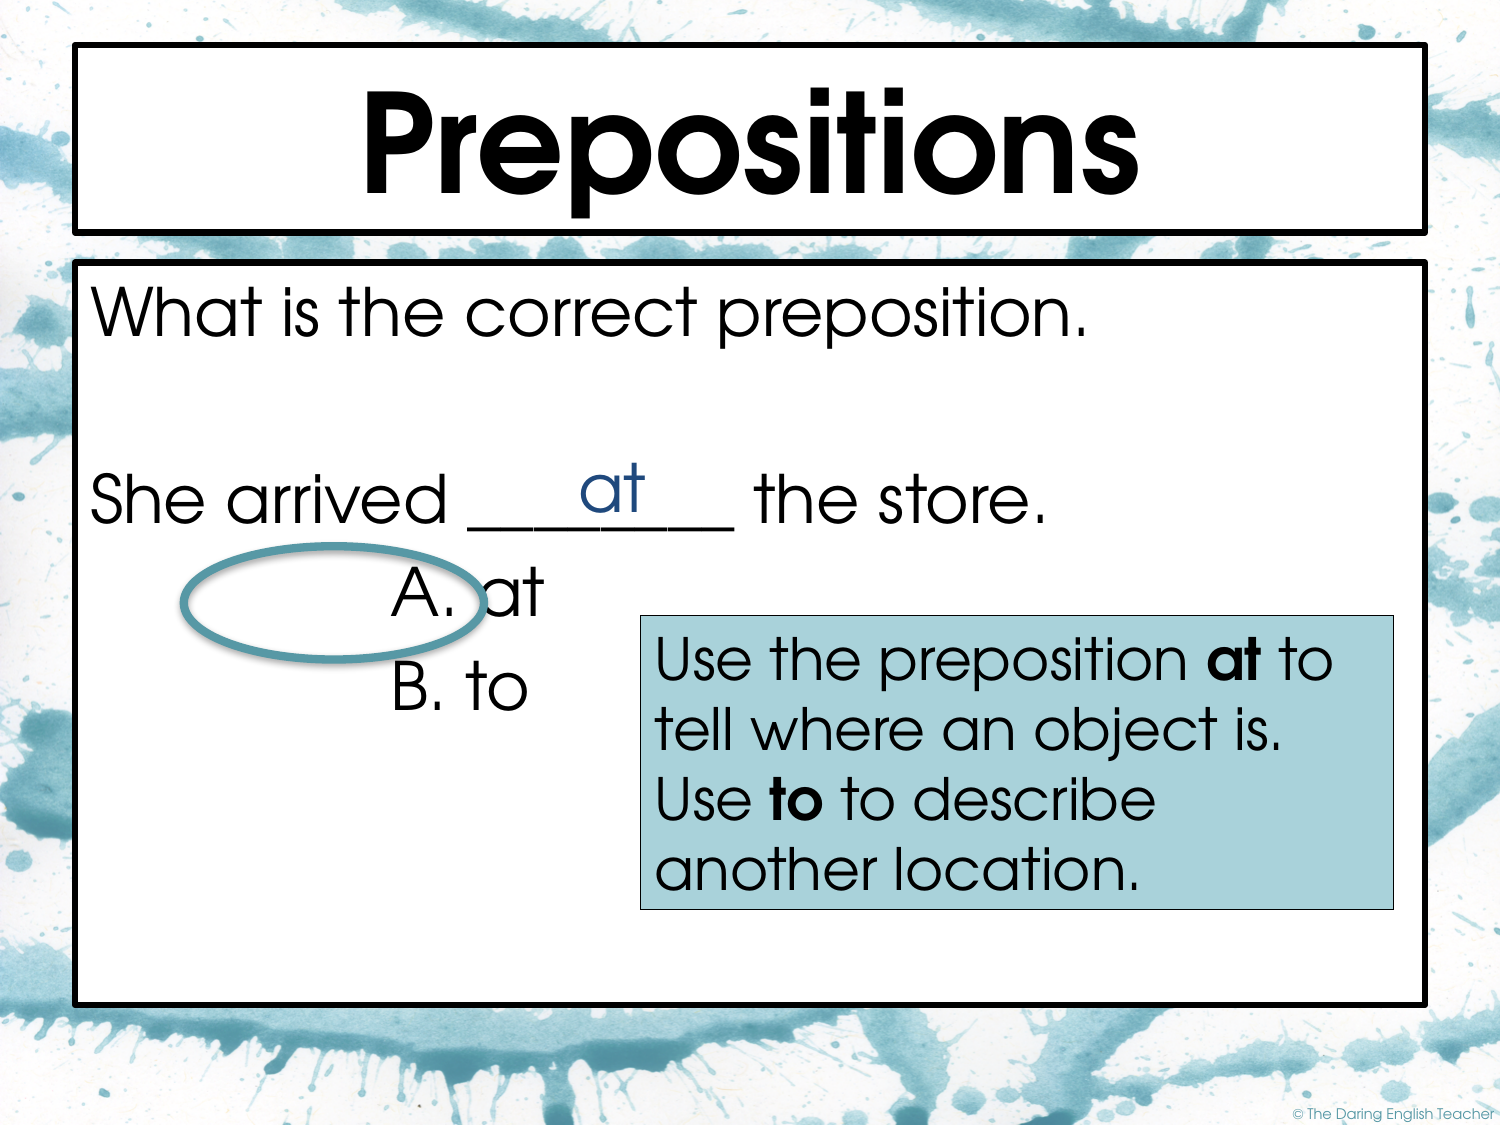

# Prepositions
What is the correct preposition.

She arrived ________ the store.
		A. at
		B. to
at

Use the preposition at to tell where an object is. Use to to describe another location.